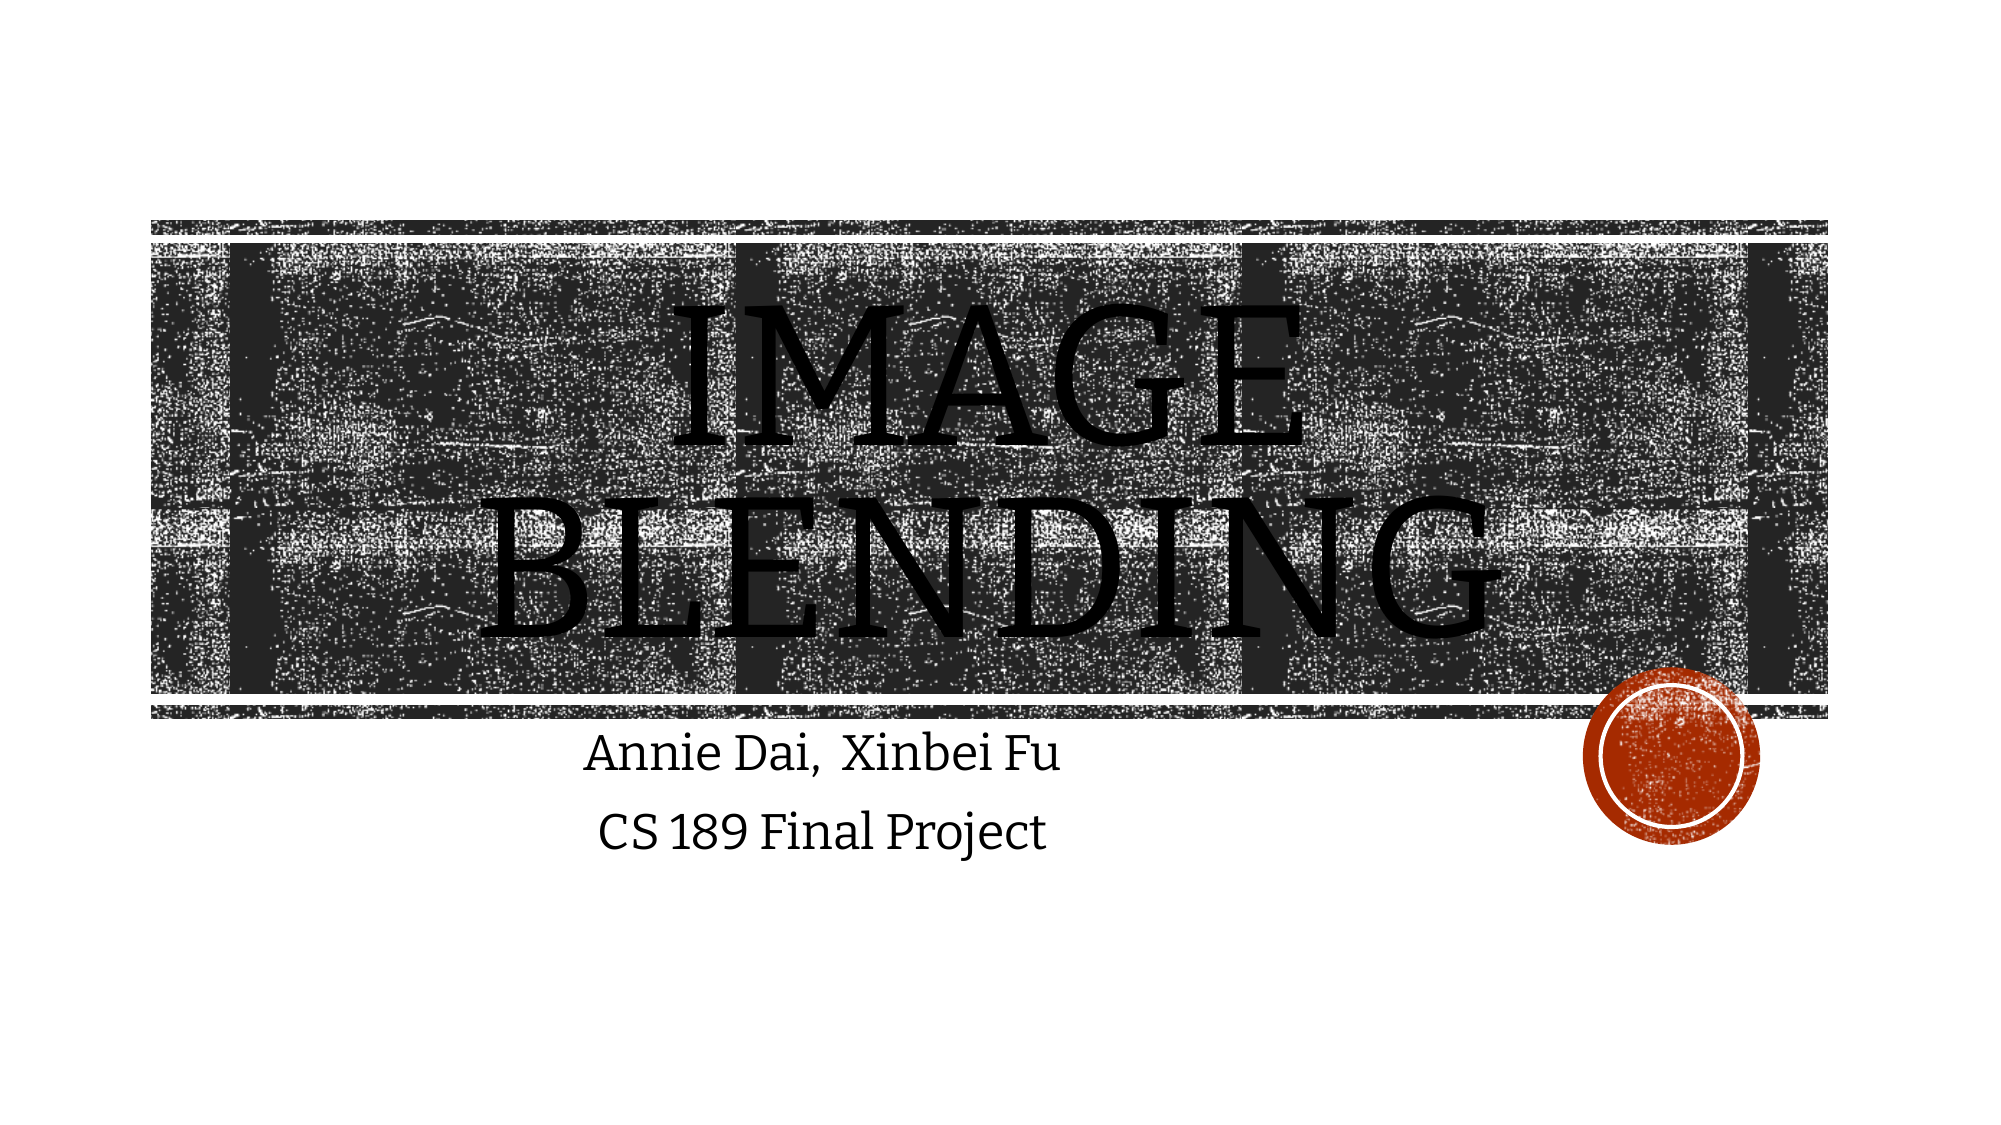

# Image blending
Annie Dai,  Xinbei Fu
CS 189 Final Project